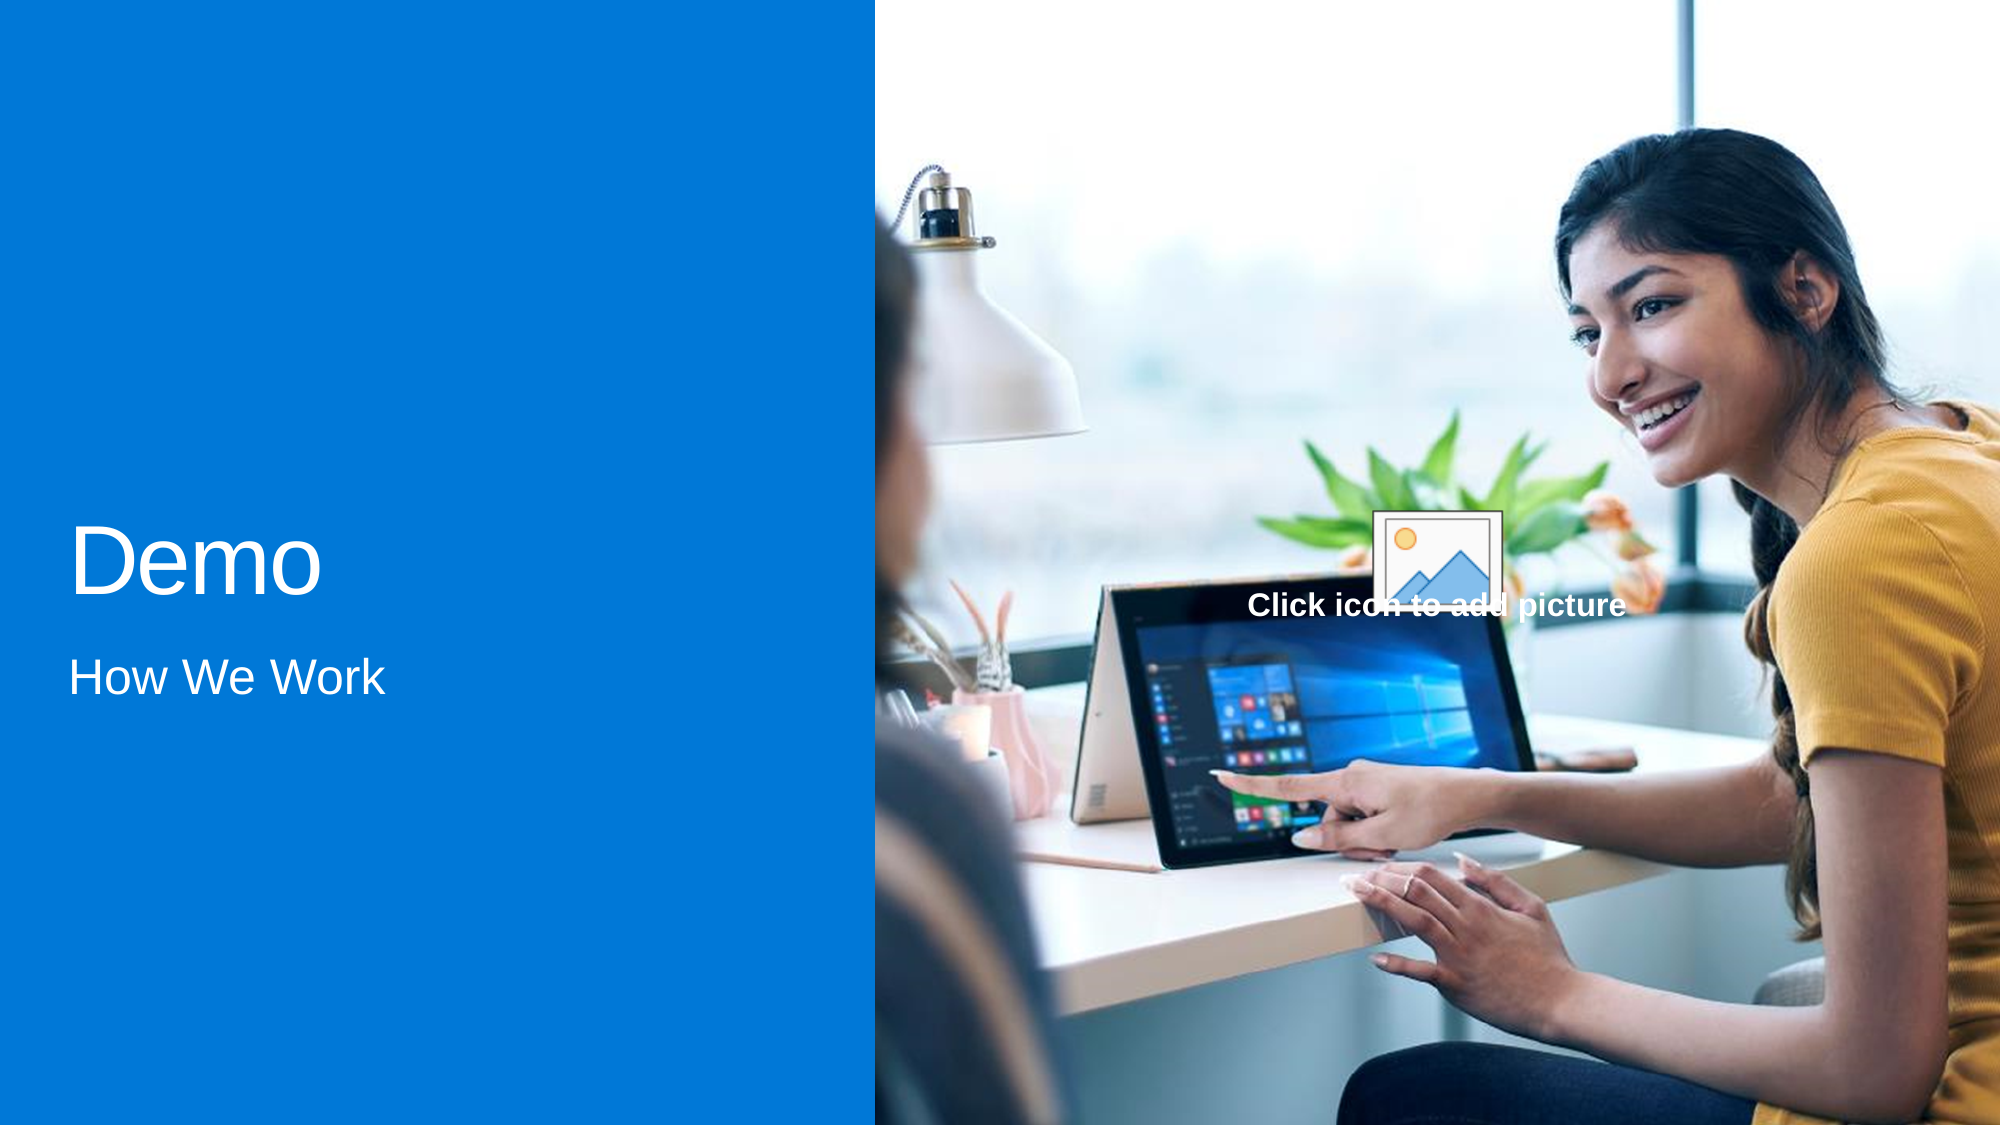

# Demo
Mission Critical
failure=> deep trouble
How We Work
Enabling
Everything else